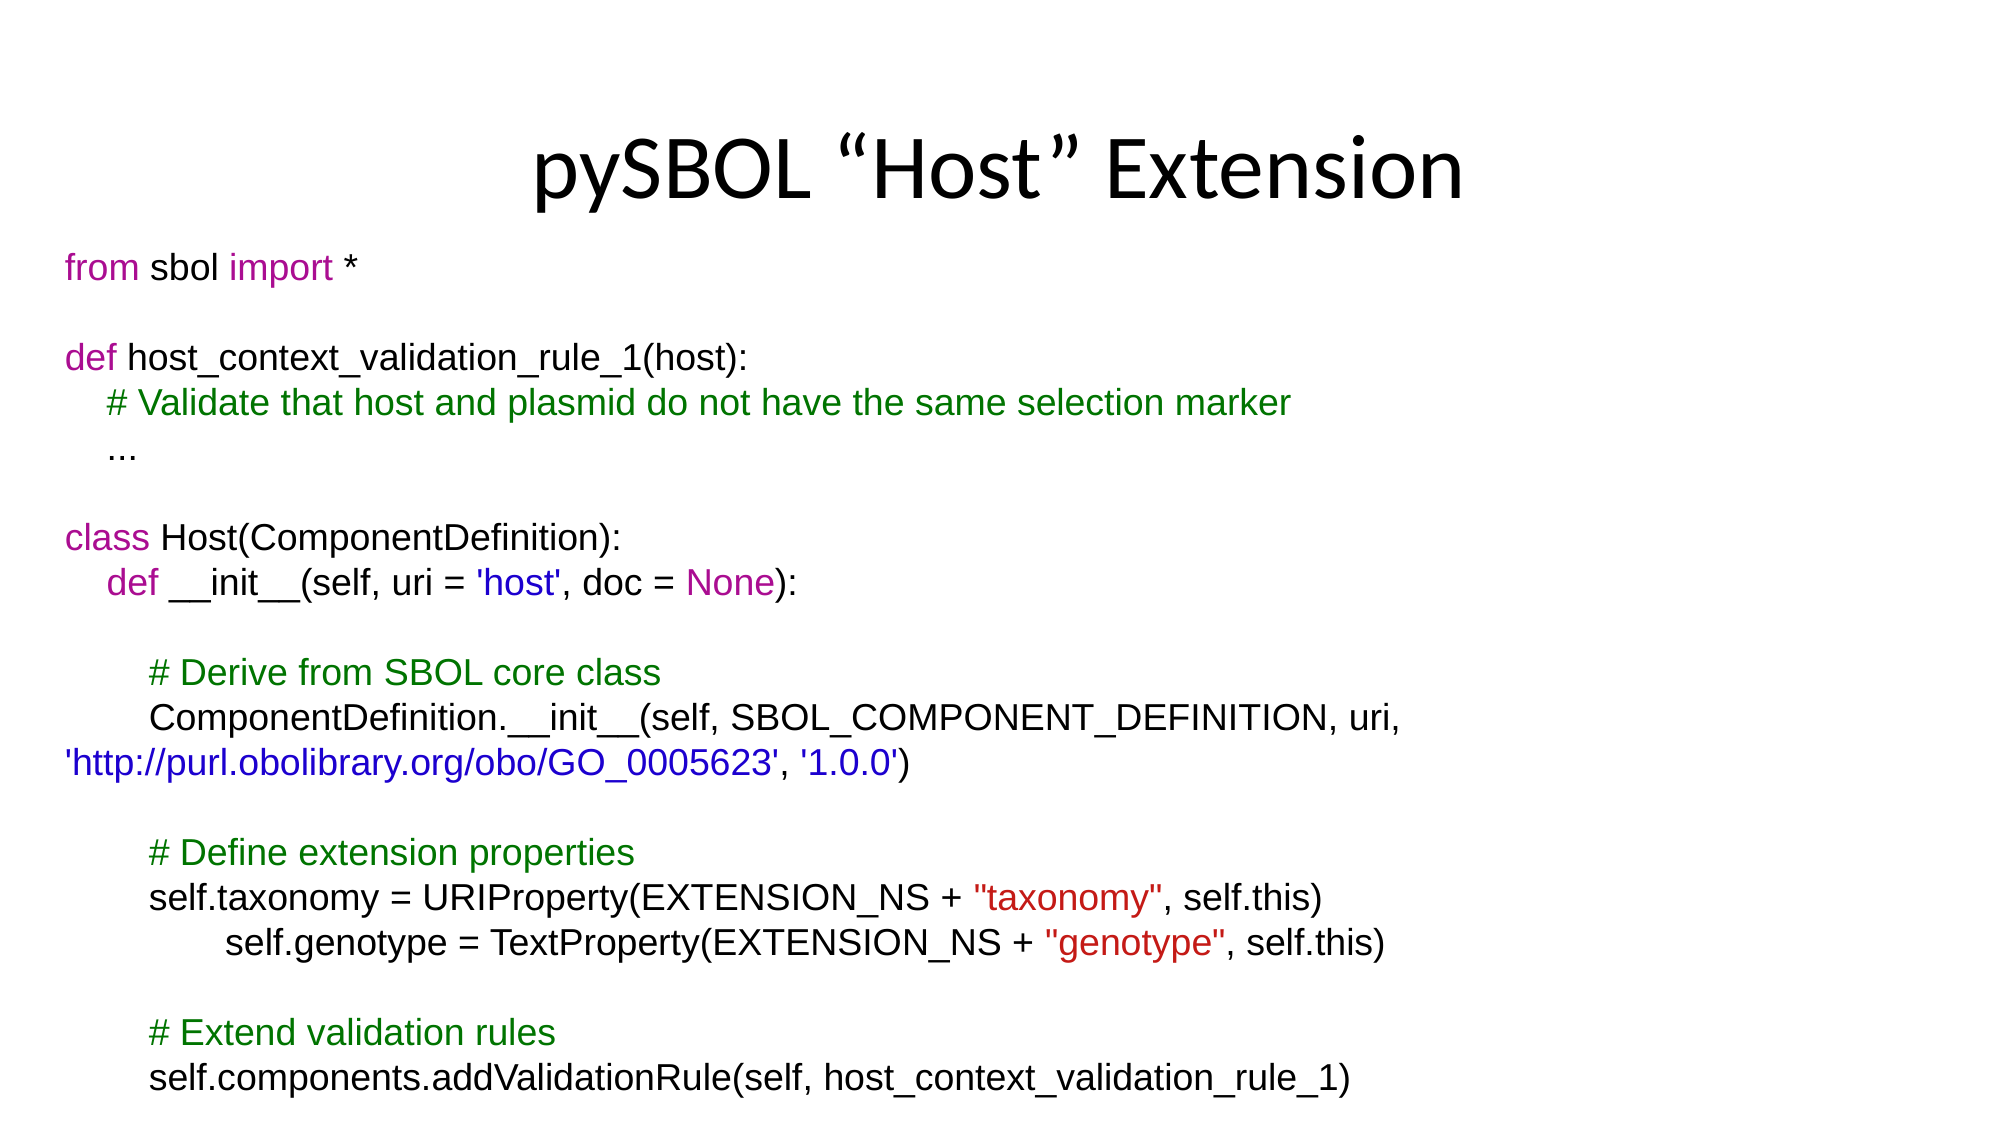

# pySBOL “Host” Extension
from sbol import *

def host_context_validation_rule_1(host):
    # Validate that host and plasmid do not have the same selection marker
    ...

class Host(ComponentDefinition):
    def __init__(self, uri = 'host', doc = None):

        # Derive from SBOL core class
        ComponentDefinition.__init__(self, SBOL_COMPONENT_DEFINITION, uri, 'http://purl.obolibrary.org/obo/GO_0005623', '1.0.0')

        # Define extension properties
        self.taxonomy = URIProperty(EXTENSION_NS + "taxonomy", self.this)
	 self.genotype = TextProperty(EXTENSION_NS + "genotype", self.this)

        # Extend validation rules
        self.components.addValidationRule(self, host_context_validation_rule_1)